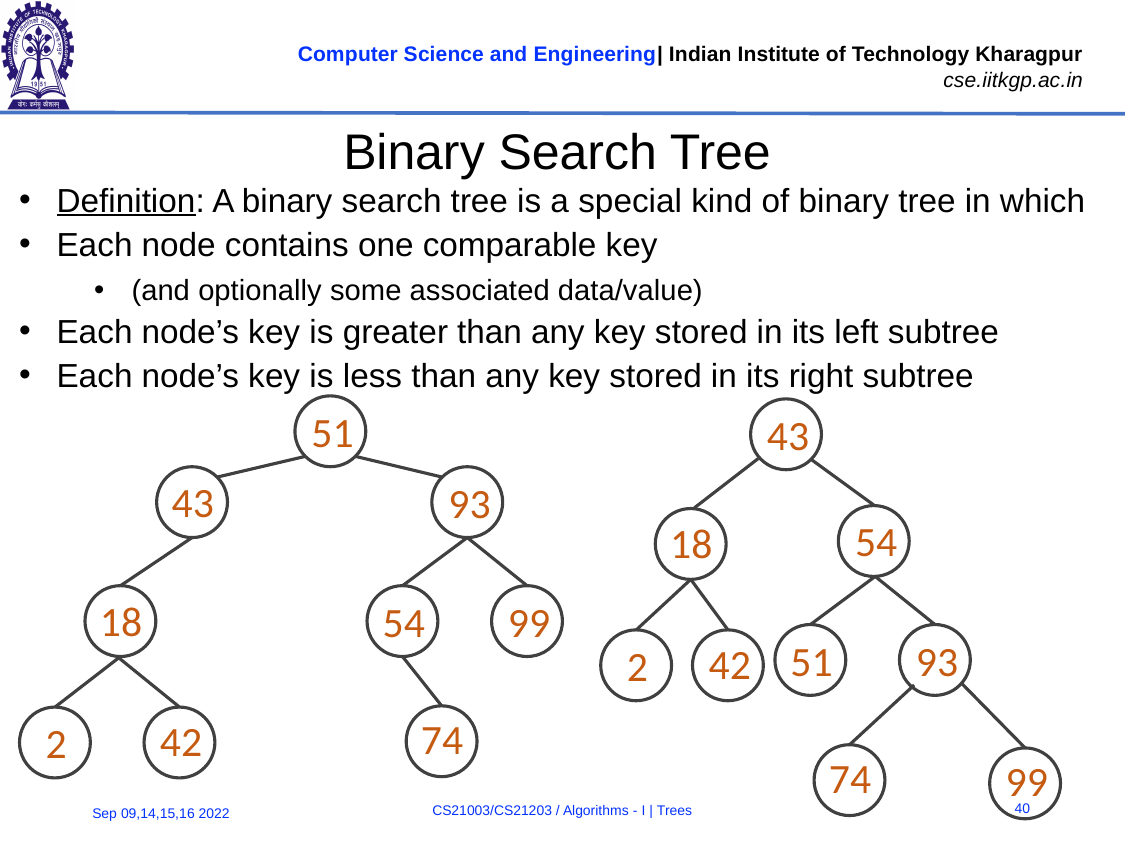

# Binary Search Tree
Definition: A binary search tree is a special kind of binary tree in which
Each node contains one comparable key
(and optionally some associated data/value)
Each node’s key is greater than any key stored in its left subtree
Each node’s key is less than any key stored in its right subtree

51

43

43
93

54

18

18
54
99

51
93

42
2
74

42
2
74

99

40
CS21003/CS21203 / Algorithms - I | Trees
Sep 09,14,15,16 2022